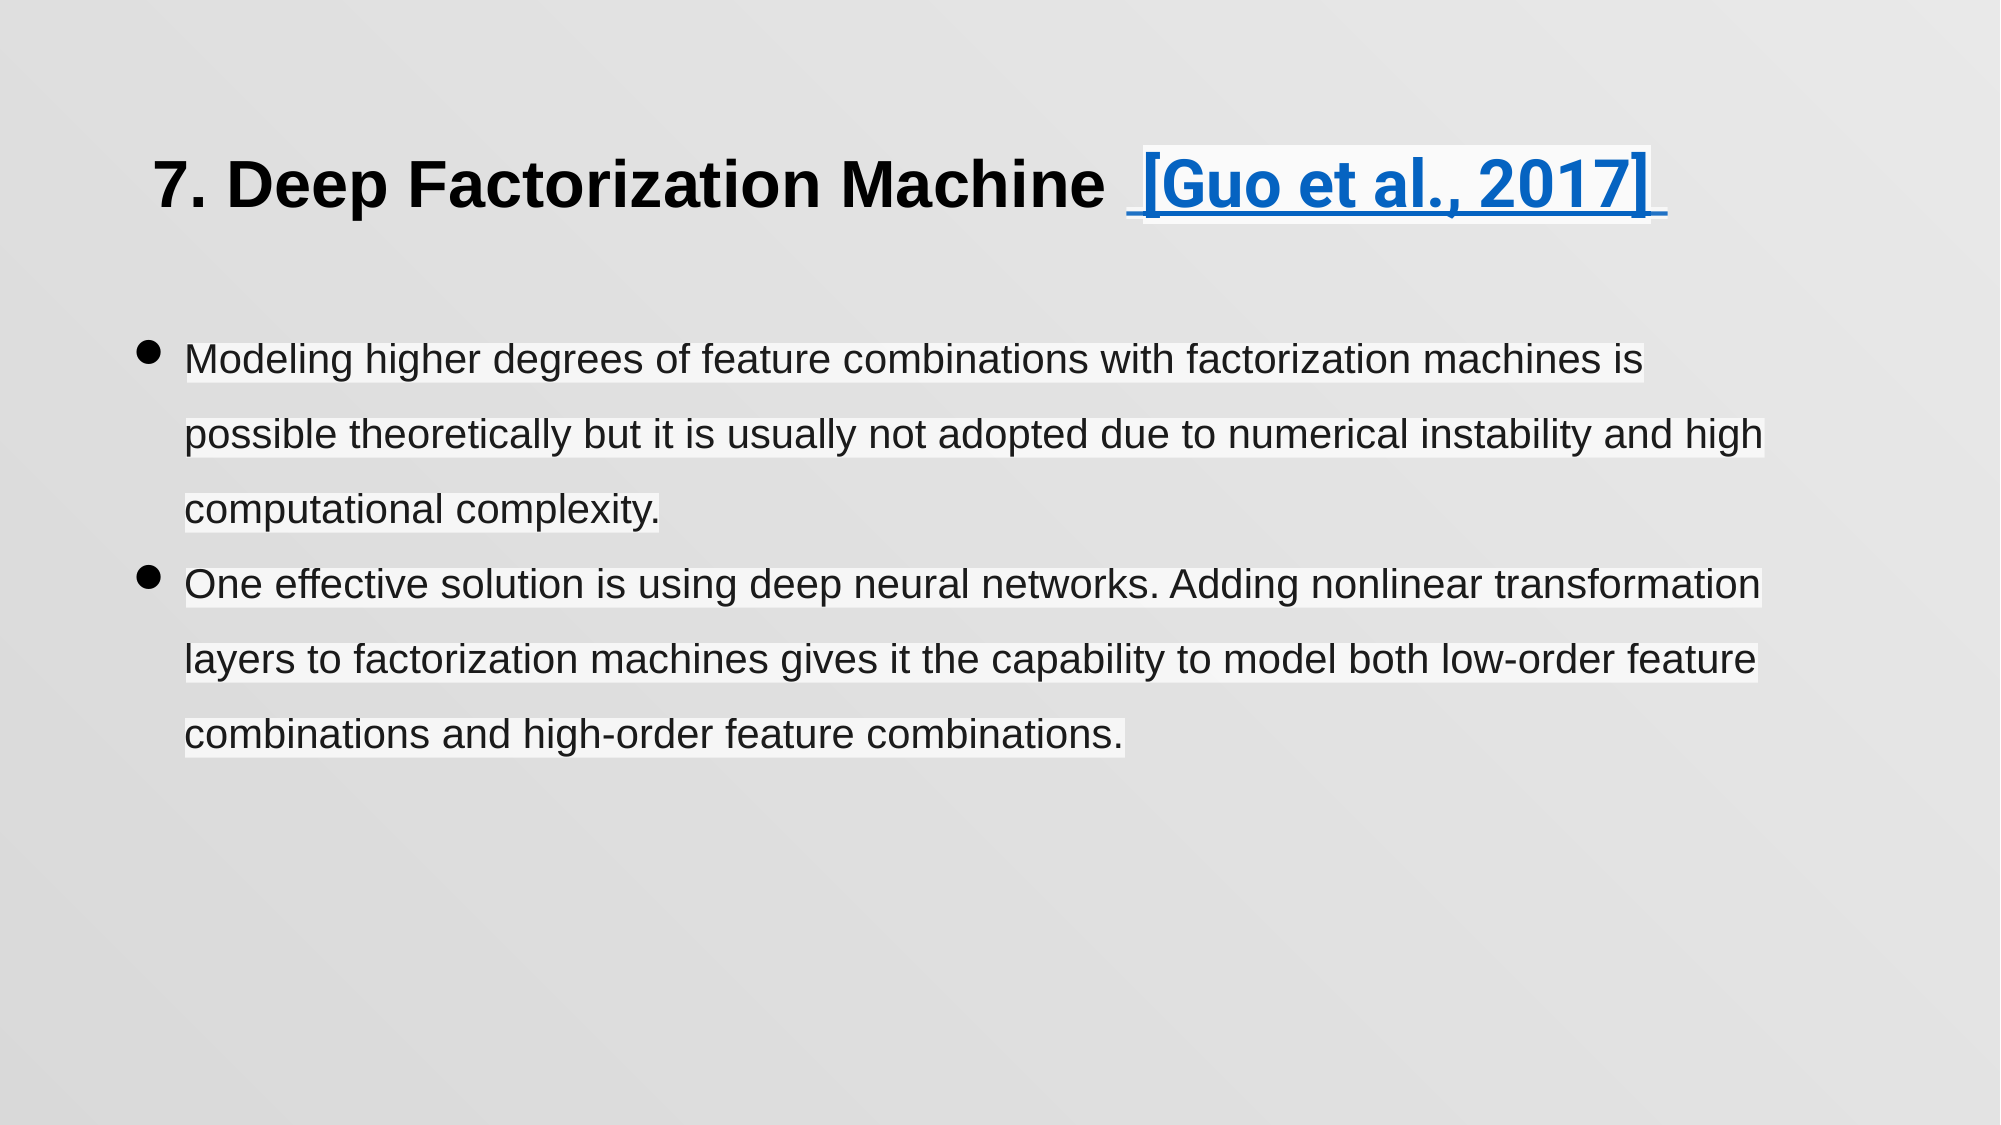

# 7. Deep Factorization Machine  [Guo et al., 2017]
Modeling higher degrees of feature combinations with factorization machines is possible theoretically but it is usually not adopted due to numerical instability and high computational complexity.
One effective solution is using deep neural networks. Adding nonlinear transformation layers to factorization machines gives it the capability to model both low-order feature combinations and high-order feature combinations.